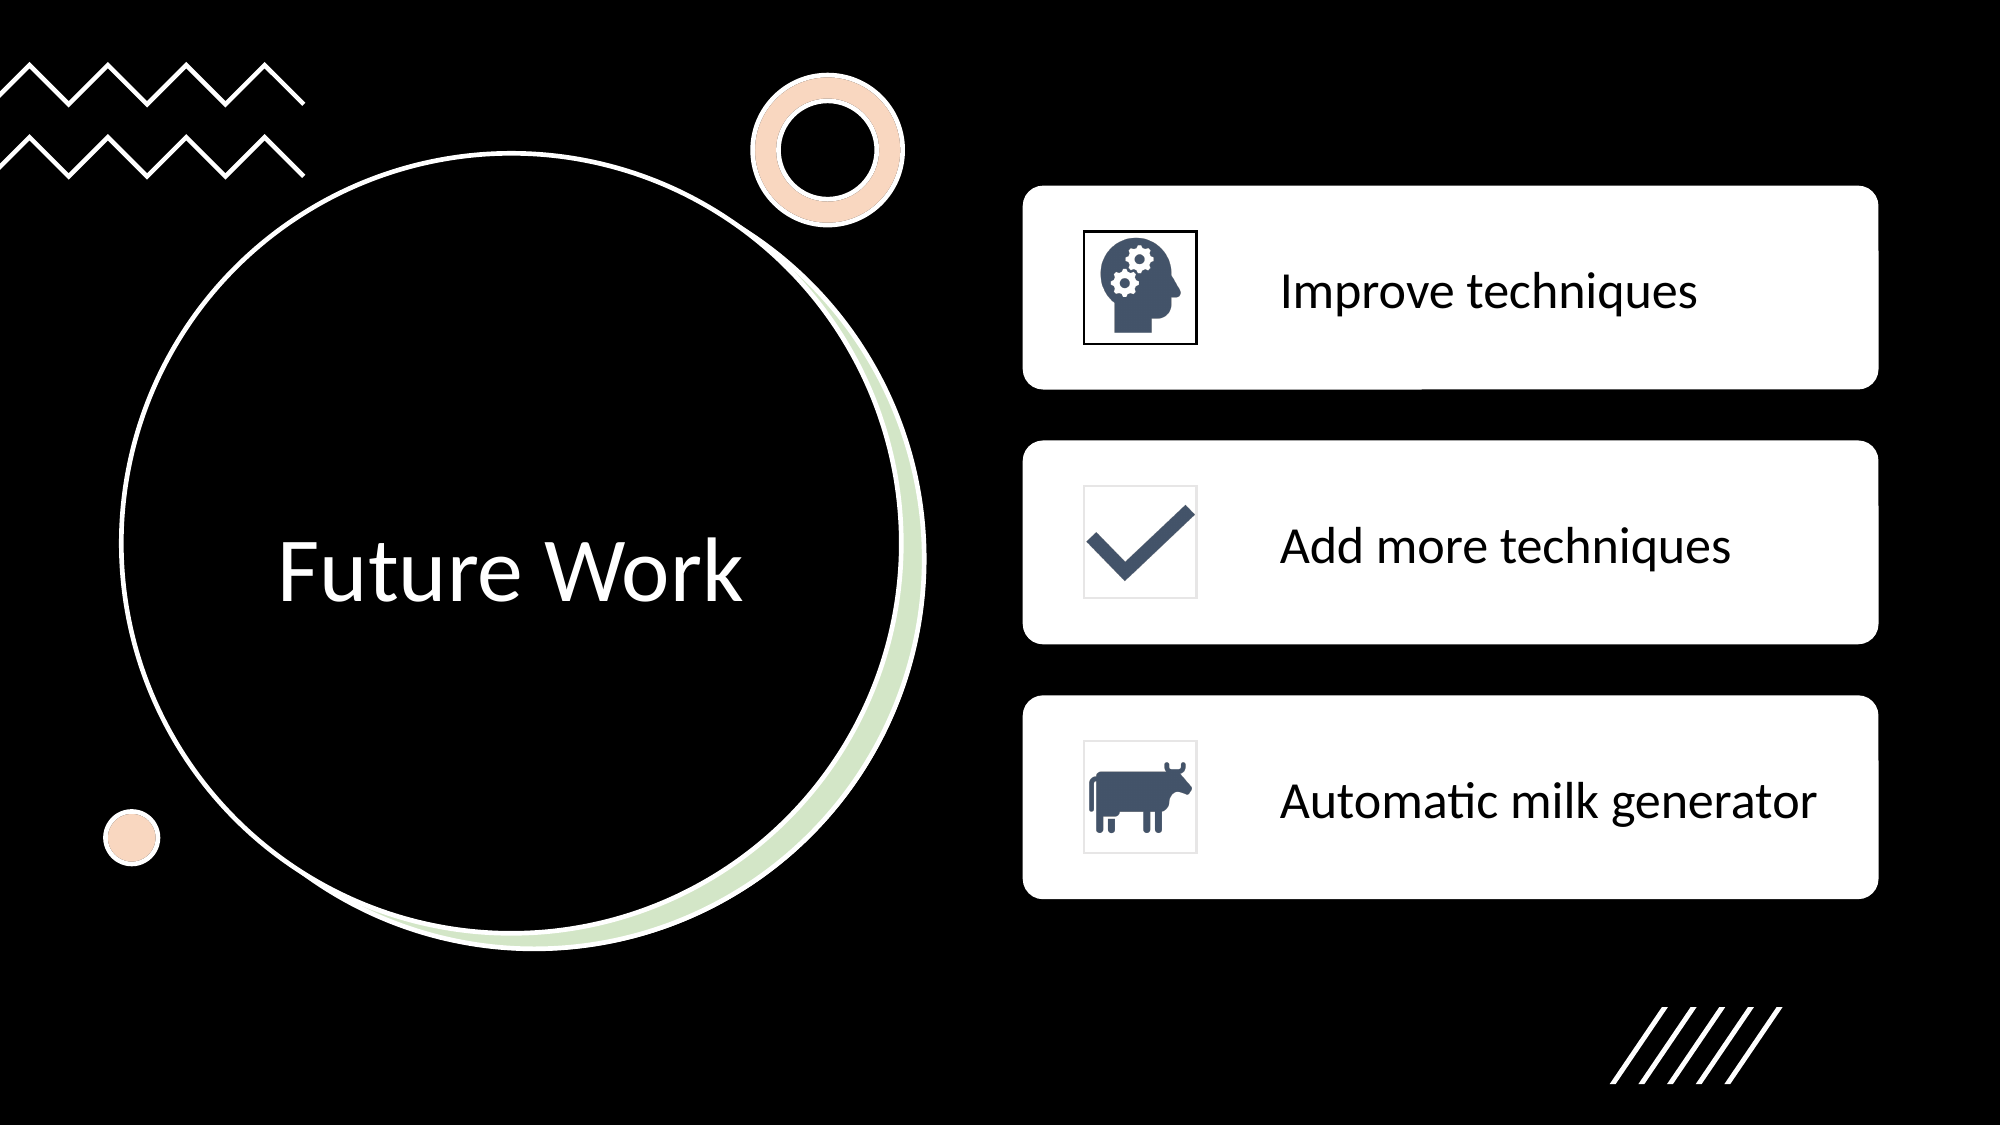

Improve techniques
Add more techniques
Automatic milk generator
# Future Work